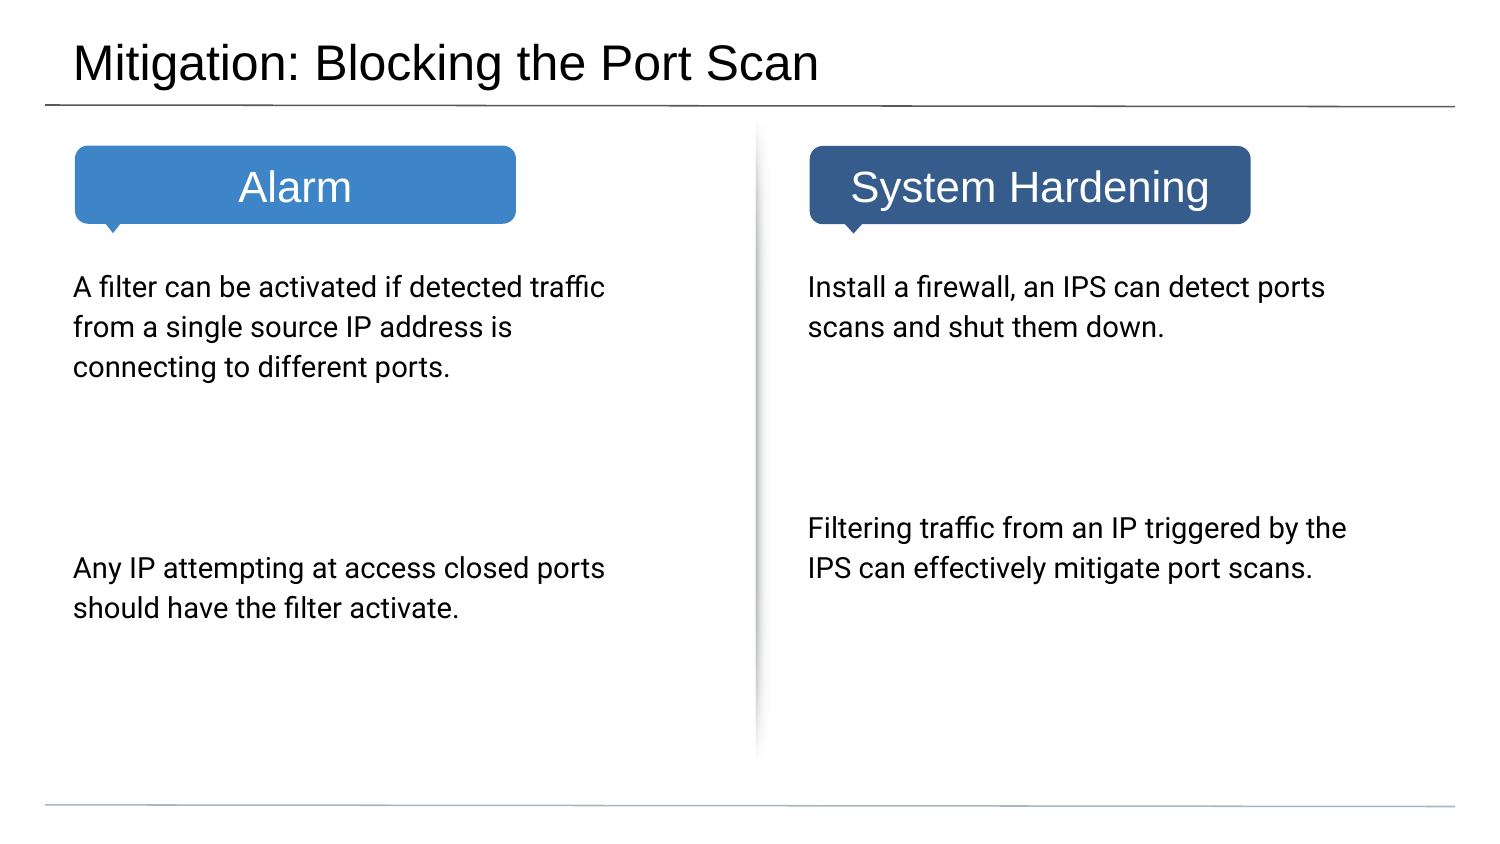

# Mitigation: Blocking the Port Scan
A filter can be activated if detected traffic from a single source IP address is connecting to different ports.

Any IP attempting at access closed ports should have the filter activate.
Install a firewall, an IPS can detect ports scans and shut them down.

Filtering traffic from an IP triggered by the IPS can effectively mitigate port scans.